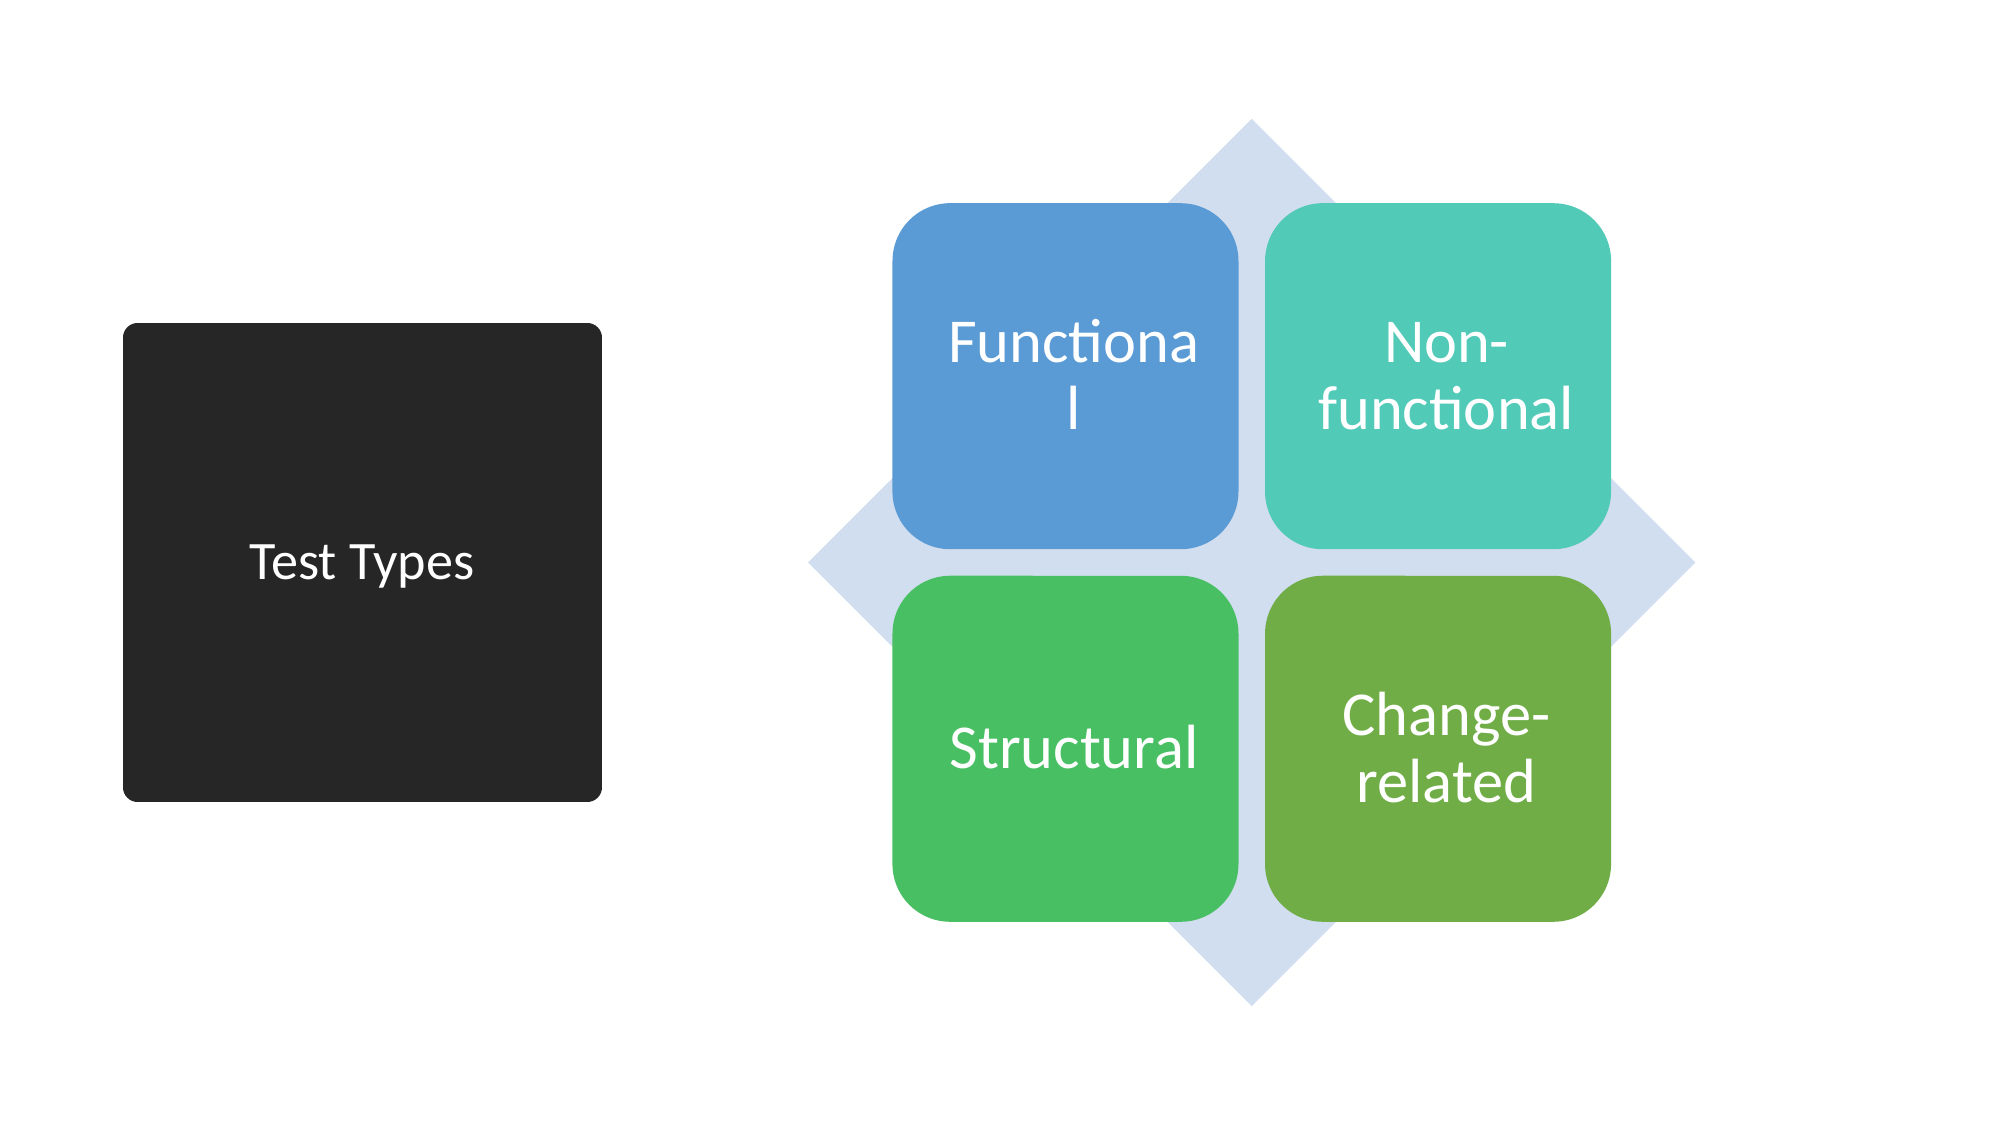

Functional
Non-functional
Structural
Change-related
# Test Types